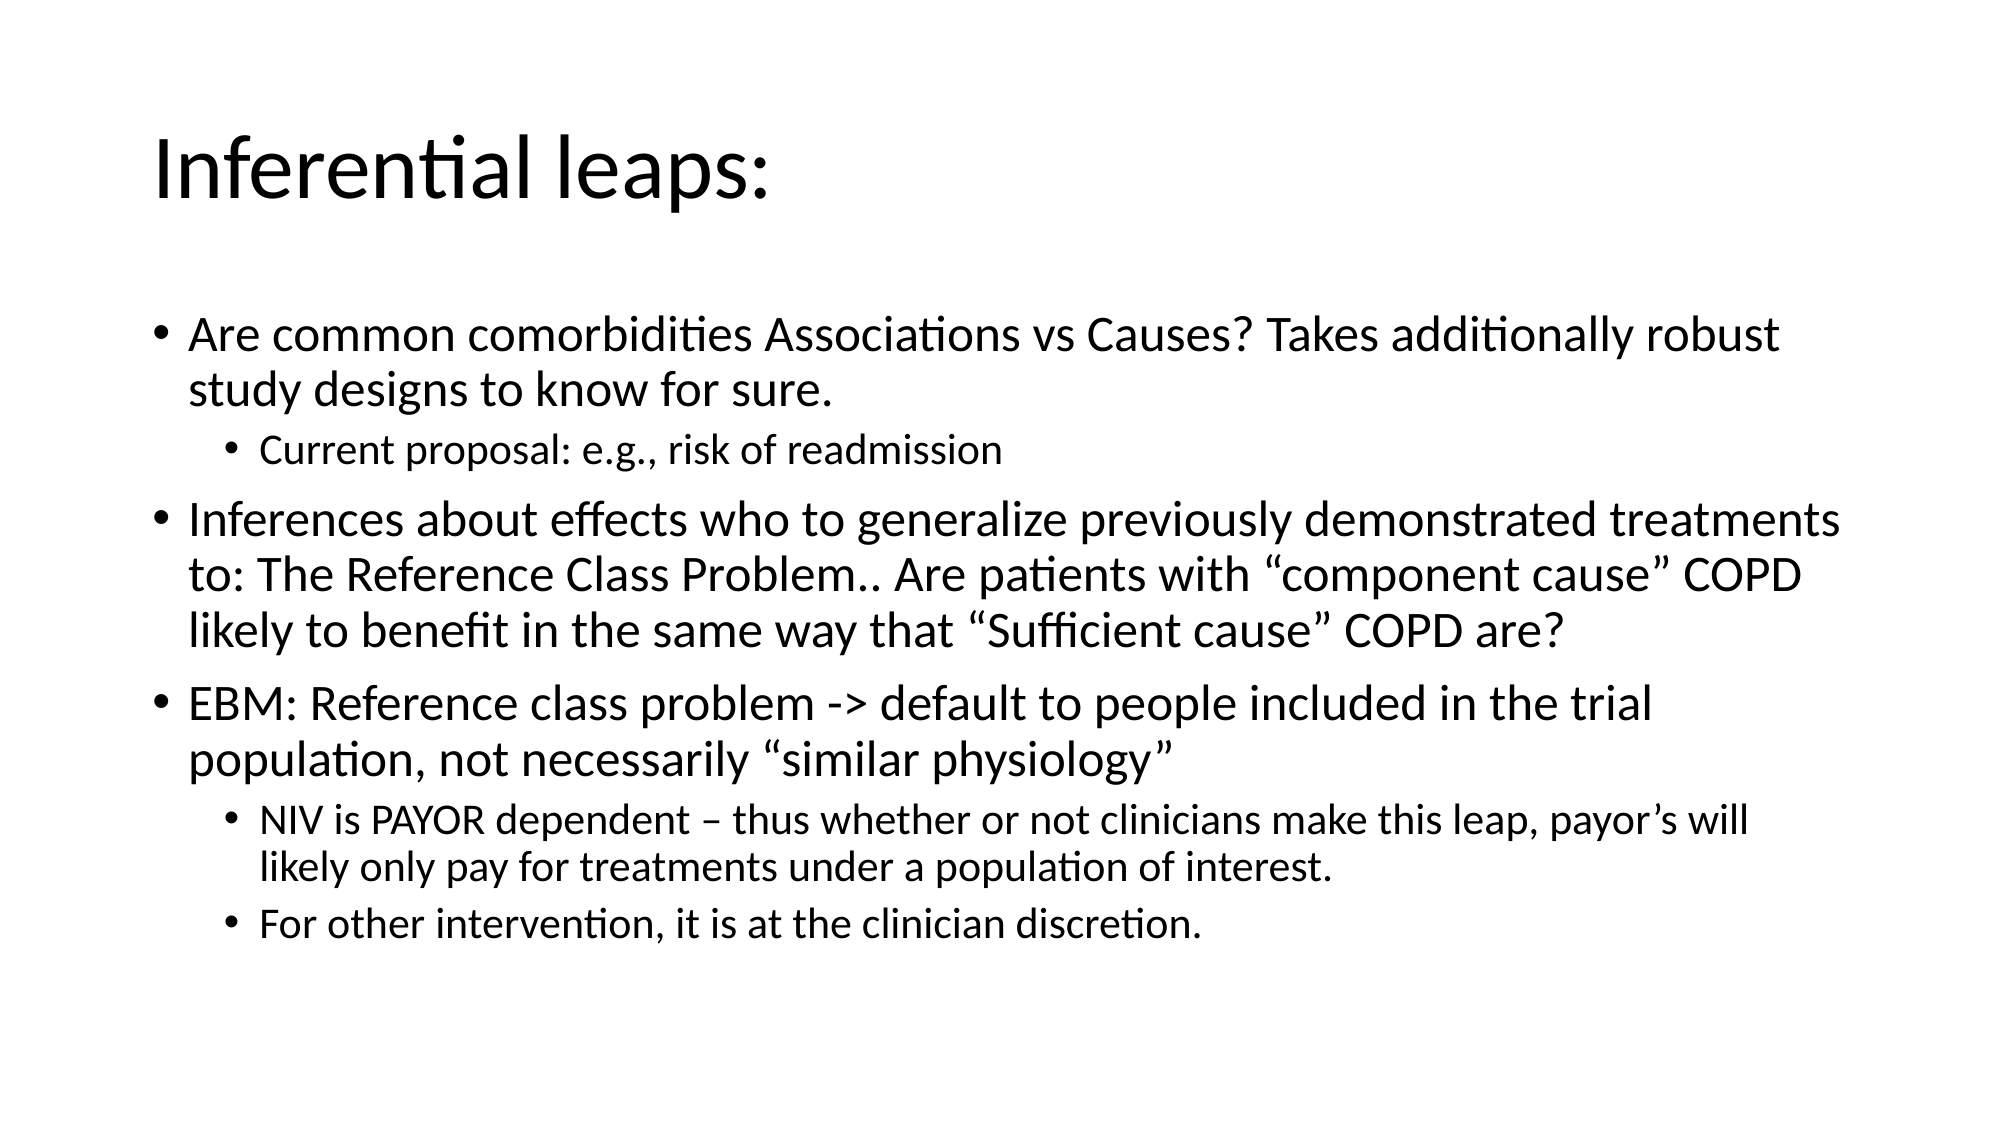

# Inferential leaps:
Are common comorbidities Associations vs Causes? Takes additionally robust study designs to know for sure.
Current proposal: e.g., risk of readmission
Inferences about effects who to generalize previously demonstrated treatments to: The Reference Class Problem.. Are patients with “component cause” COPD likely to benefit in the same way that “Sufficient cause” COPD are?
EBM: Reference class problem -> default to people included in the trial population, not necessarily “similar physiology”
NIV is PAYOR dependent – thus whether or not clinicians make this leap, payor’s will likely only pay for treatments under a population of interest.
For other intervention, it is at the clinician discretion.